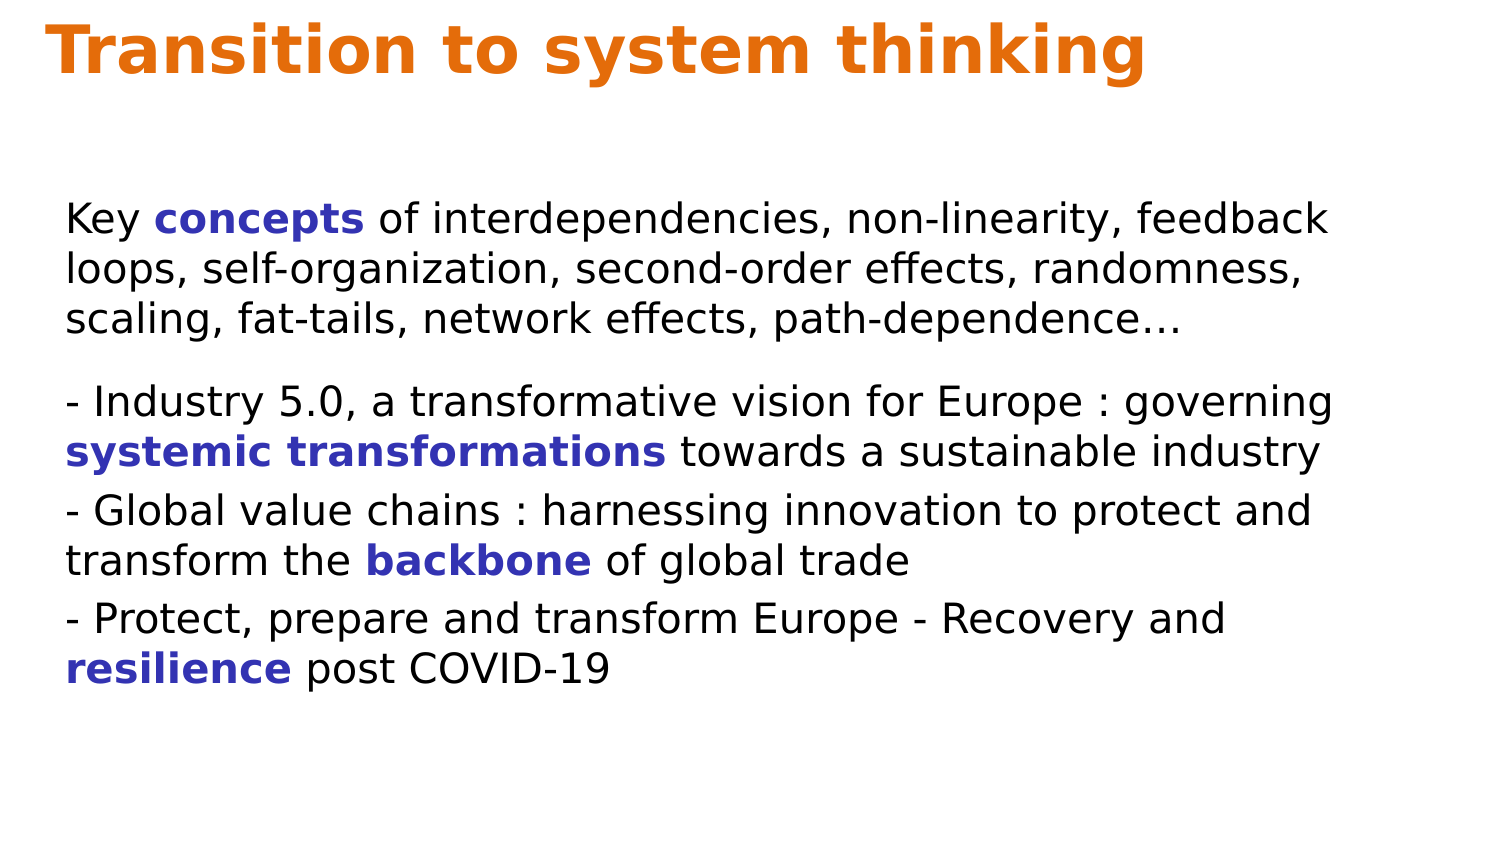

# Transition to system thinking
Key concepts of interdependencies, non-linearity, feedback loops, self-organization, second-order effects, randomness, scaling, fat-tails, network effects, path-dependence…
- Industry 5.0, a transformative vision for Europe : governing systemic transformations towards a sustainable industry
- Global value chains : harnessing innovation to protect and transform the backbone of global trade
- Protect, prepare and transform Europe - Recovery and resilience post COVID-19